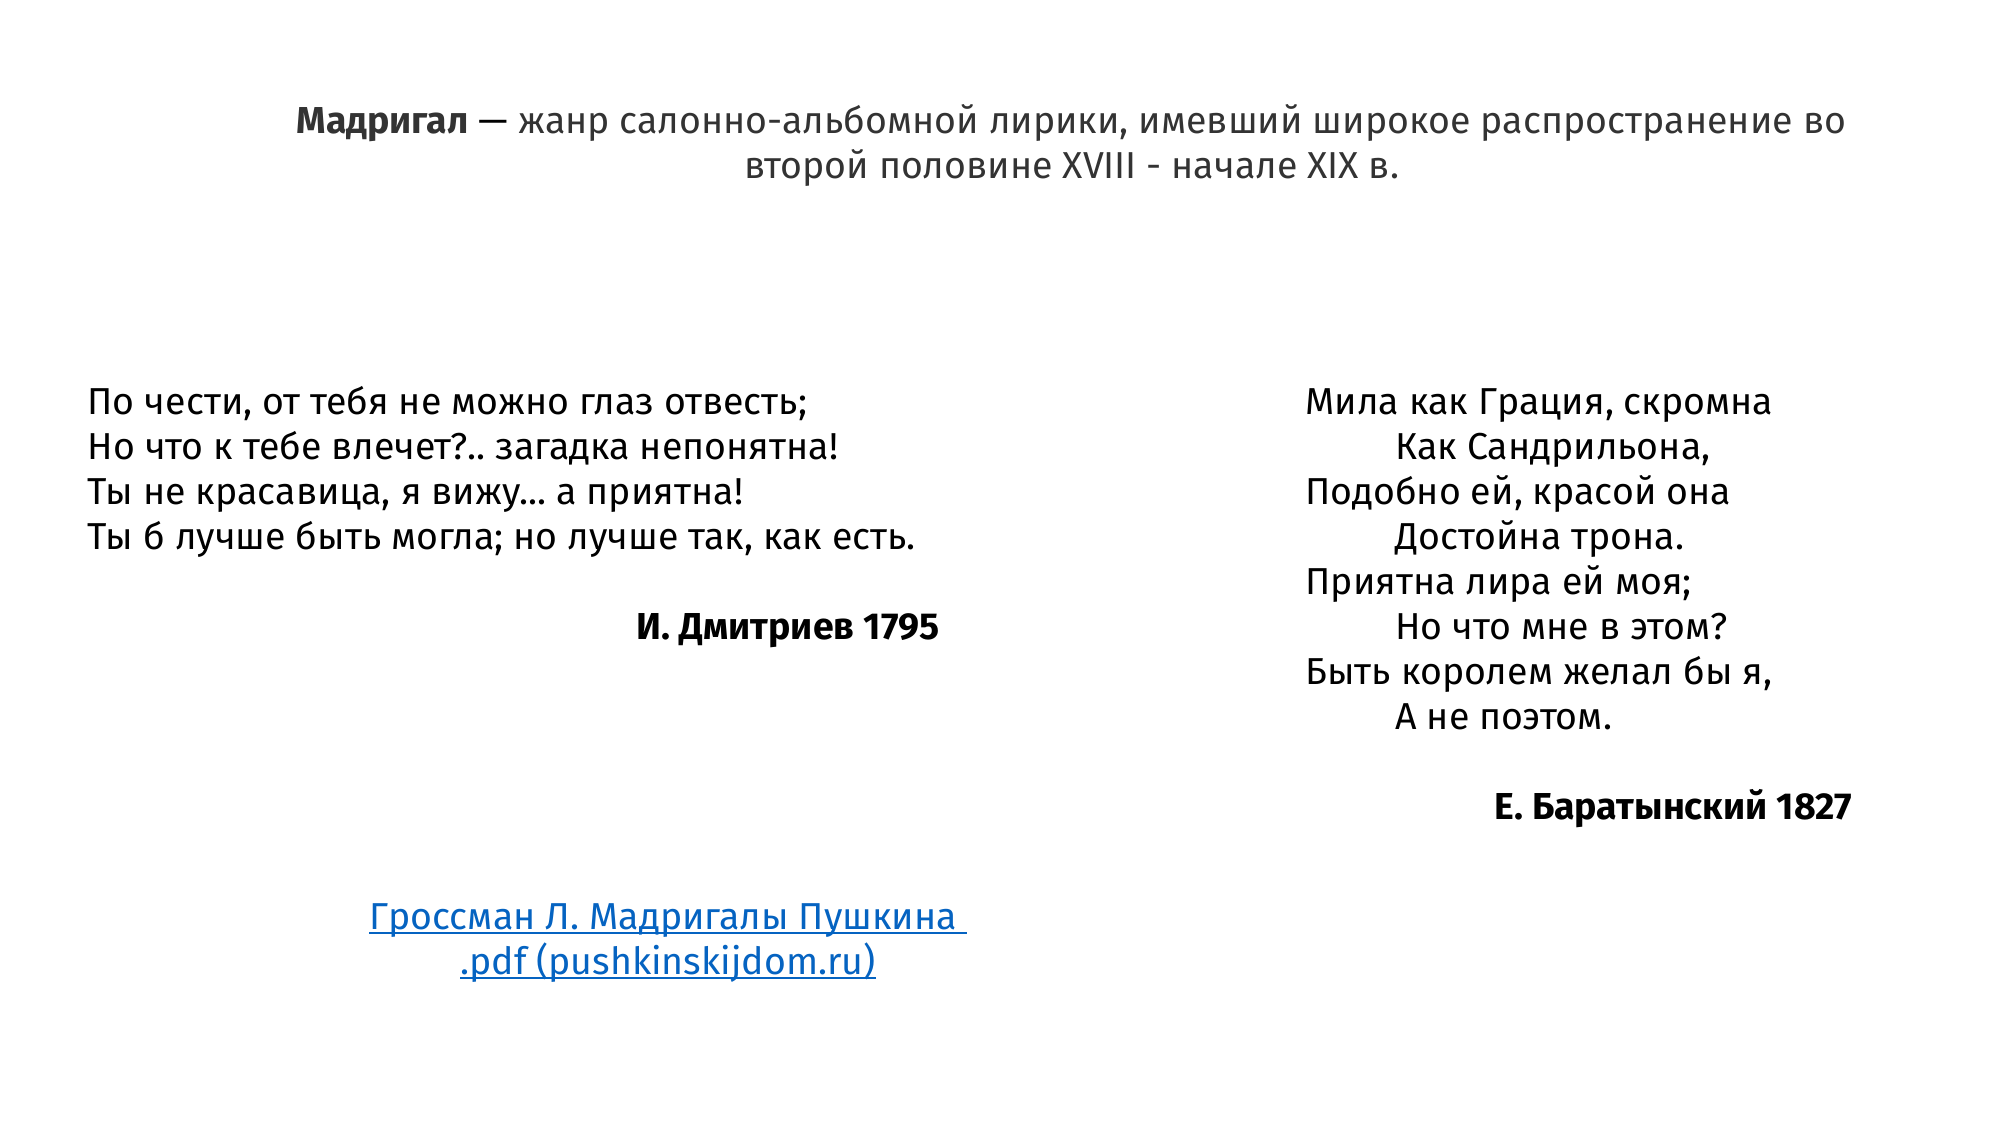

Мадригал — жанр салонно-альбомной лирики, имевший широкое распространение во второй половине XVIII - начале XIX в.
По чести, от тебя не можно глаз отвесть;
Но что к тебе влечет?.. загадка непонятна!
Ты не красавица, я вижу... а приятна!
Ты б лучше быть могла; но лучше так, как есть.

                                                             И. Дмитриев 1795
Мила как Грация, скромна
         Как Сандрильона,
Подобно ей, красой она
         Достойна трона.
Приятна лира ей моя;
         Но что мне в этом?
Быть королем желал бы я,
         А не поэтом.

                     Е. Баратынский 1827
Гроссман Л. Мадригалы Пушкина .pdf (pushkinskijdom.ru)